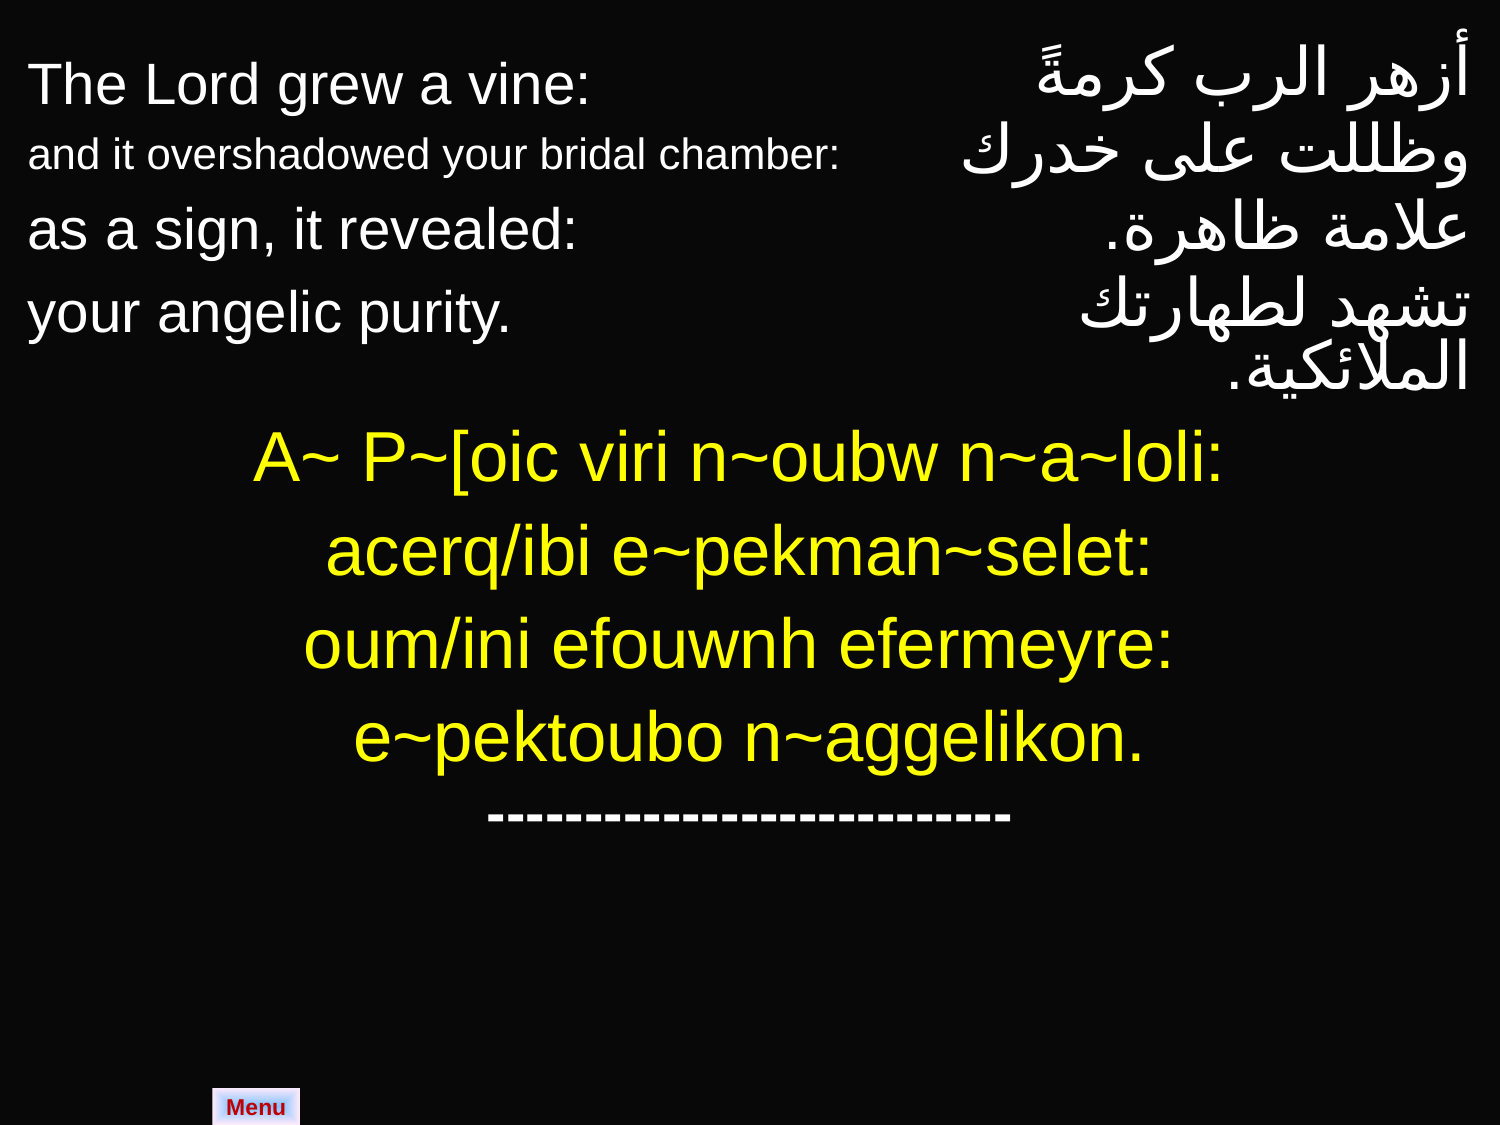

| The Lord grew a vine: and it overshadowed your bridal chamber: as a sign, it revealed: your angelic purity. | أزهر الرب كرمةً وظللت على خدرك علامة ظاهرة. تشهد لطهارتك الملائكية. |
| --- | --- |
| A~ P~[oic viri n~oubw n~a~loli: acerq/ibi e~pekman~selet: oum/ini efouwnh efermeyre: e~pektoubo n~aggelikon. |  |
| --------------------------- |  |
Menu